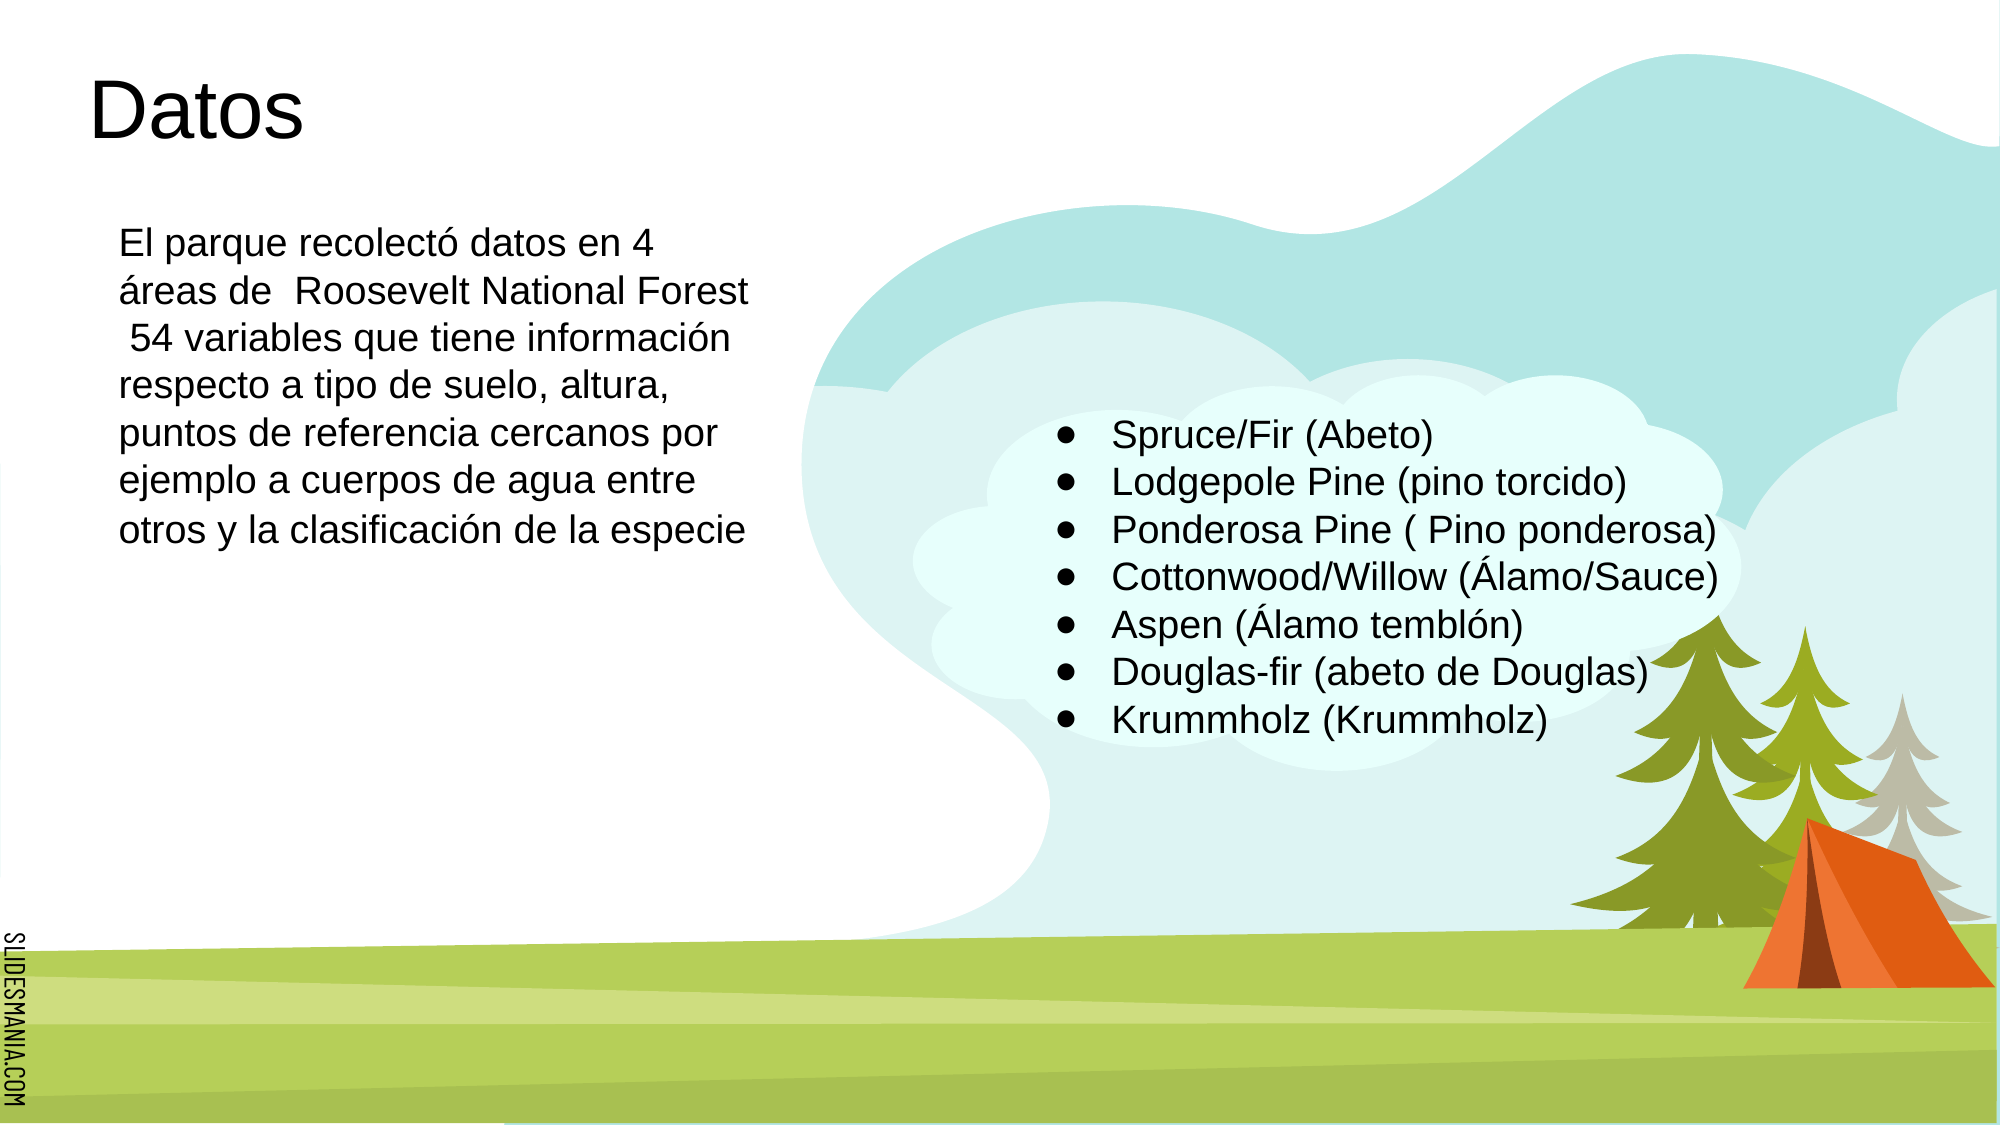

# Datos
El parque recolectó datos en 4 áreas de  Roosevelt National Forest  54 variables que tiene información respecto a tipo de suelo, altura, puntos de referencia cercanos por ejemplo a cuerpos de agua entre otros y la clasificación de la especie

Spruce/Fir (Abeto)
Lodgepole Pine (pino torcido)
Ponderosa Pine ( Pino ponderosa)
Cottonwood/Willow (Álamo/Sauce)
Aspen (Álamo temblón)
Douglas-fir (abeto de Douglas)
Krummholz (Krummholz)